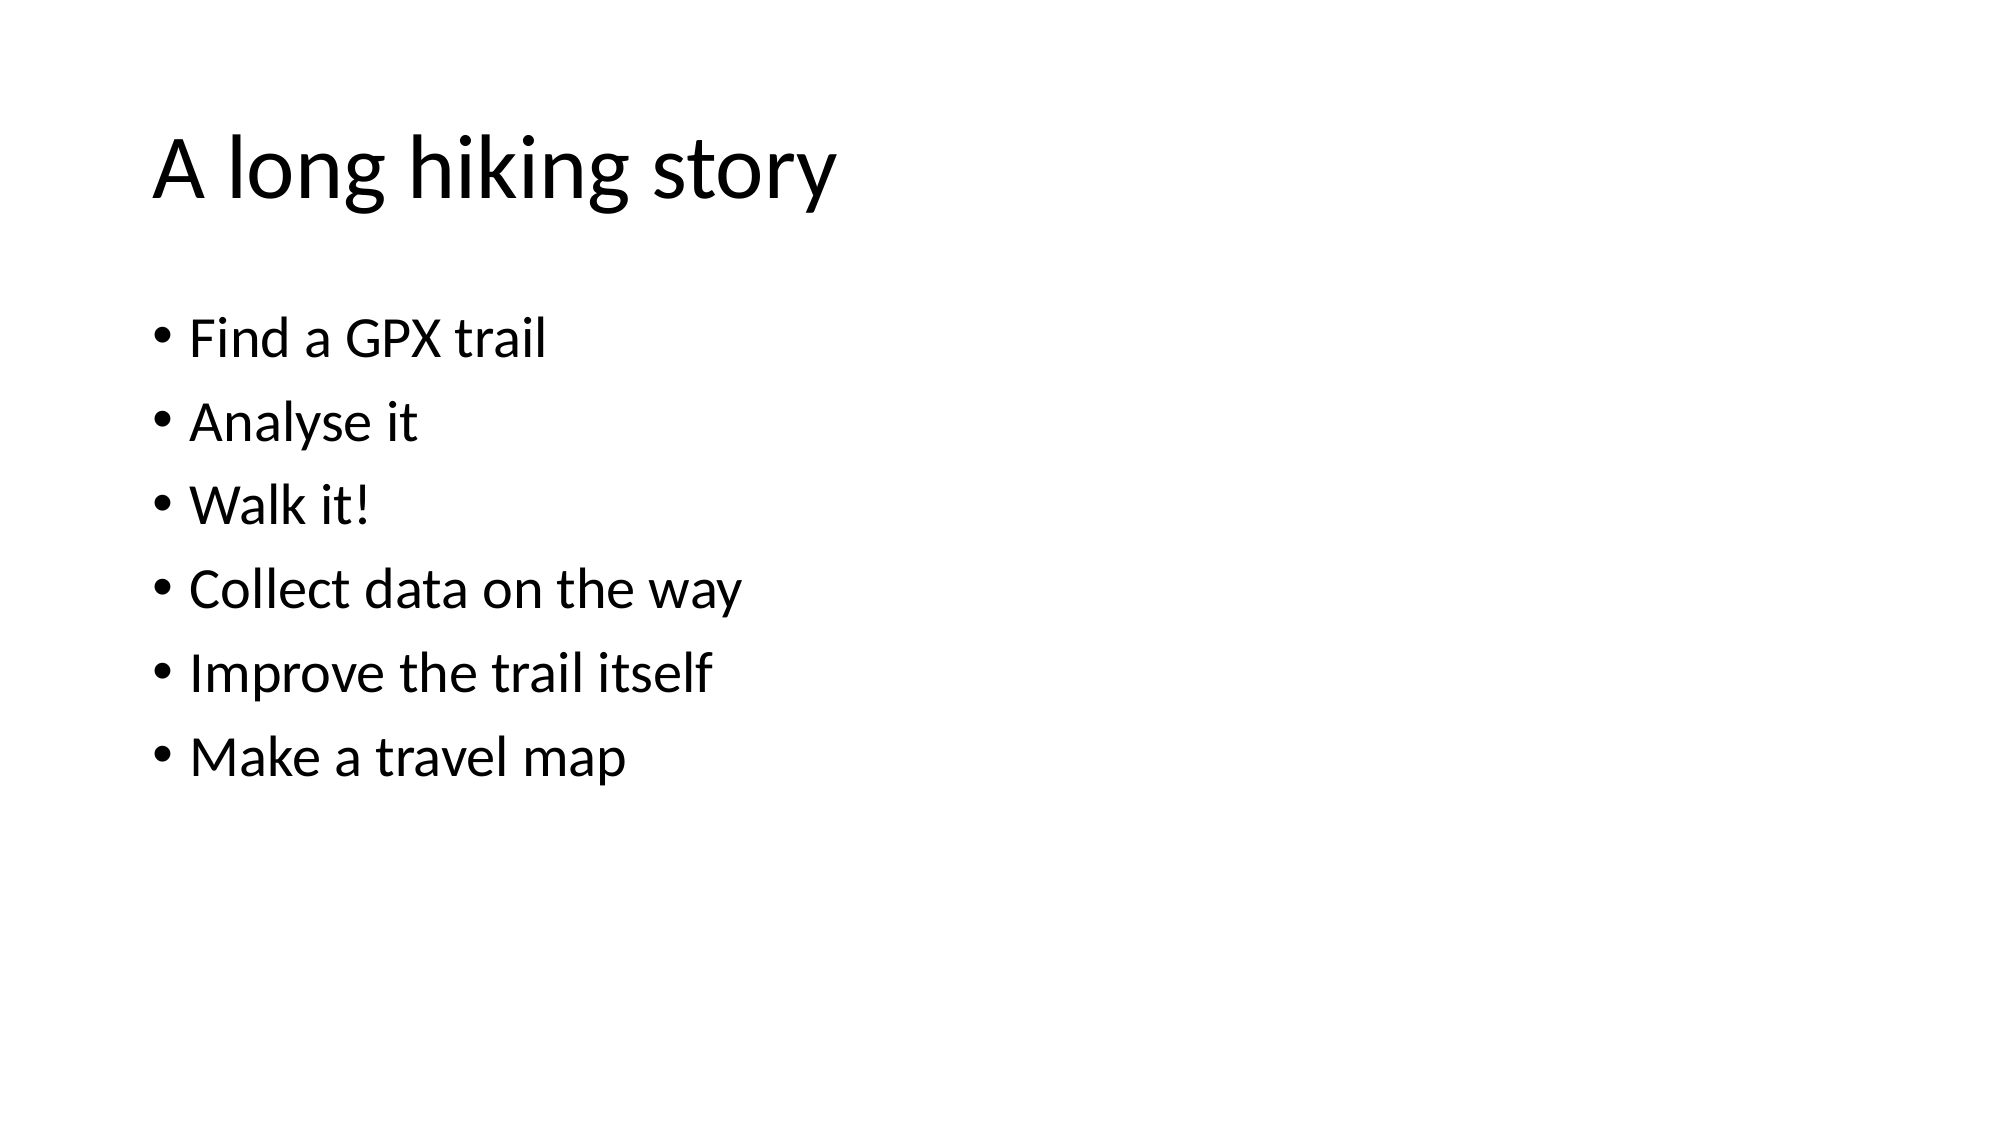

# A long hiking story
Find a GPX trail
Analyse it
Walk it!
Collect data on the way
Improve the trail itself
Make a travel map